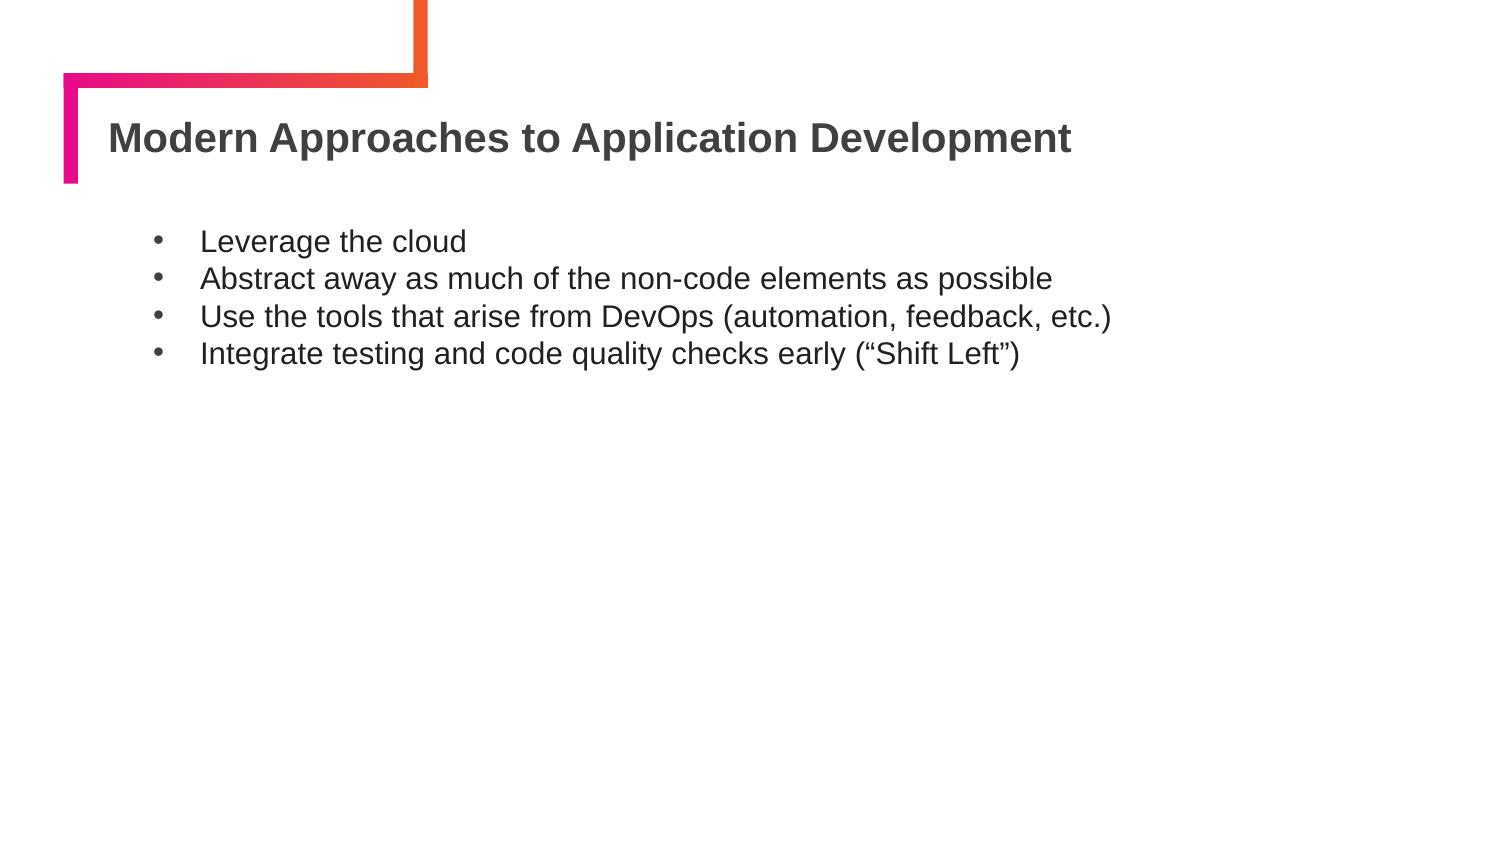

# Modern Approaches to Application Development
Leverage the cloud
Abstract away as much of the non-code elements as possible
Use the tools that arise from DevOps (automation, feedback, etc.)
Integrate testing and code quality checks early (“Shift Left”)
29